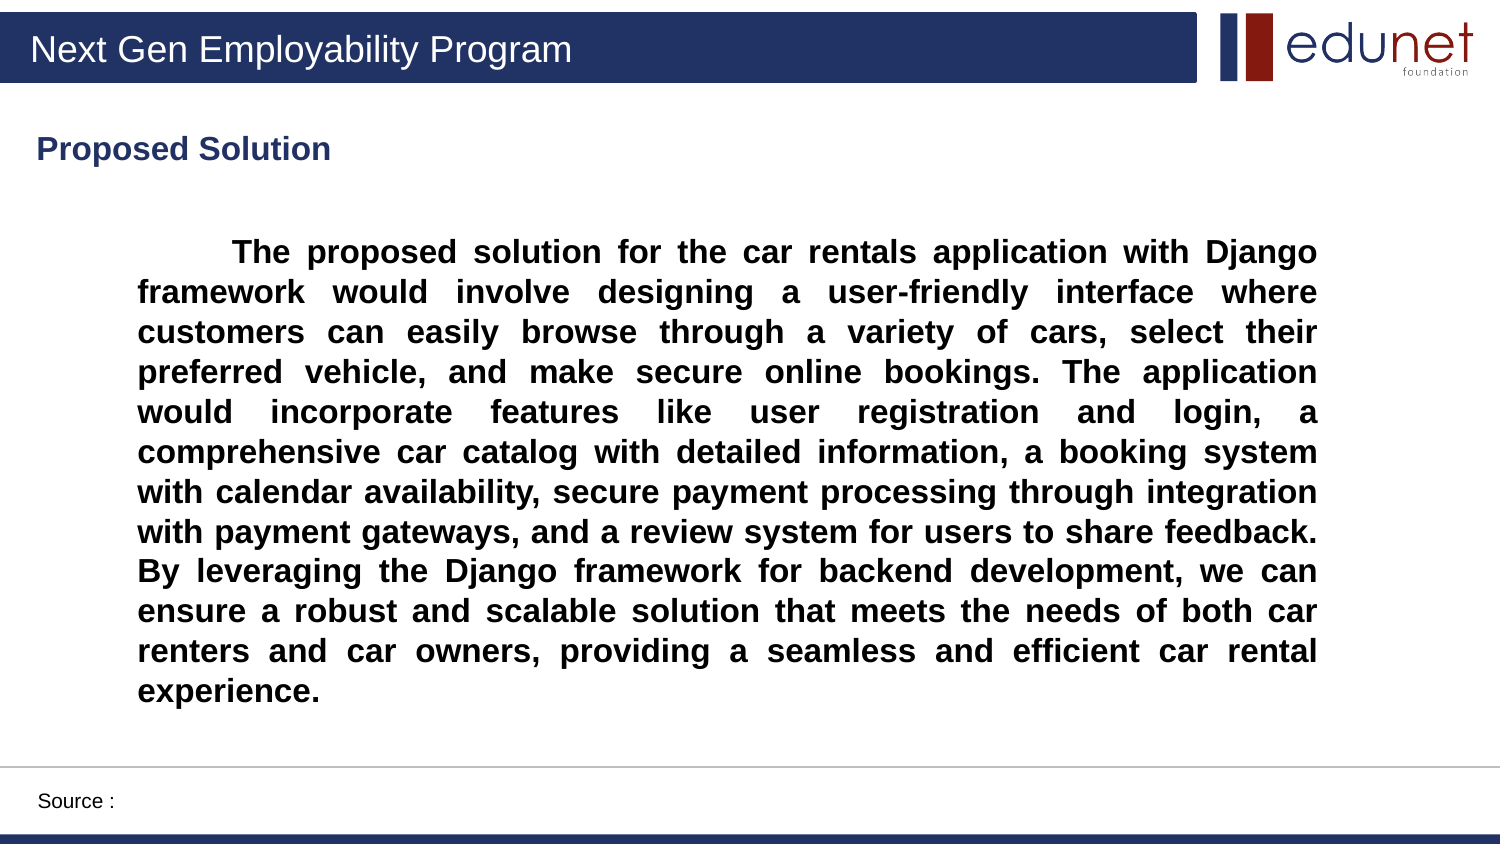

Proposed Solution
      The proposed solution for the car rentals application with Django framework would involve designing a user-friendly interface where customers can easily browse through a variety of cars, select their preferred vehicle, and make secure online bookings. The application would incorporate features like user registration and login, a comprehensive car catalog with detailed information, a booking system with calendar availability, secure payment processing through integration with payment gateways, and a review system for users to share feedback. By leveraging the Django framework for backend development, we can ensure a robust and scalable solution that meets the needs of both car renters and car owners, providing a seamless and efficient car rental experience.
Source :